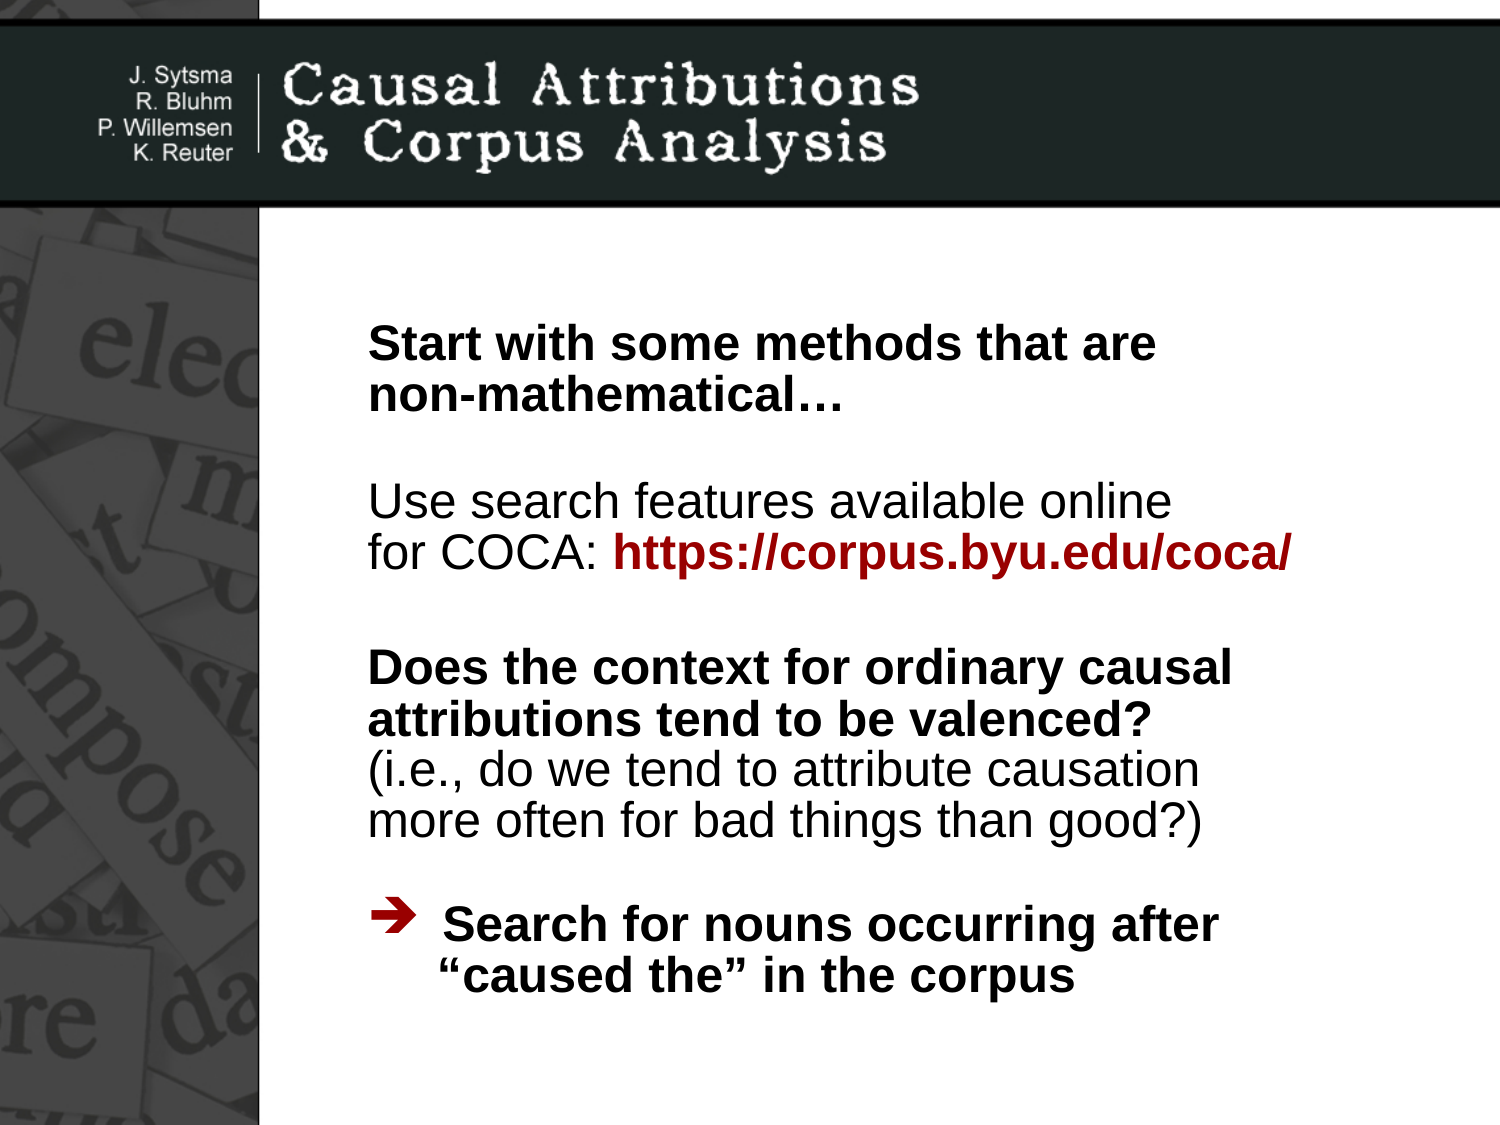

Start with some methods that are
non-mathematical…
Use search features available online
for COCA: https://corpus.byu.edu/coca/
Does the context for ordinary causal
attributions tend to be valenced?
(i.e., do we tend to attribute causation
more often for bad things than good?)
Search for nouns occurring after
     “caused the” in the corpus